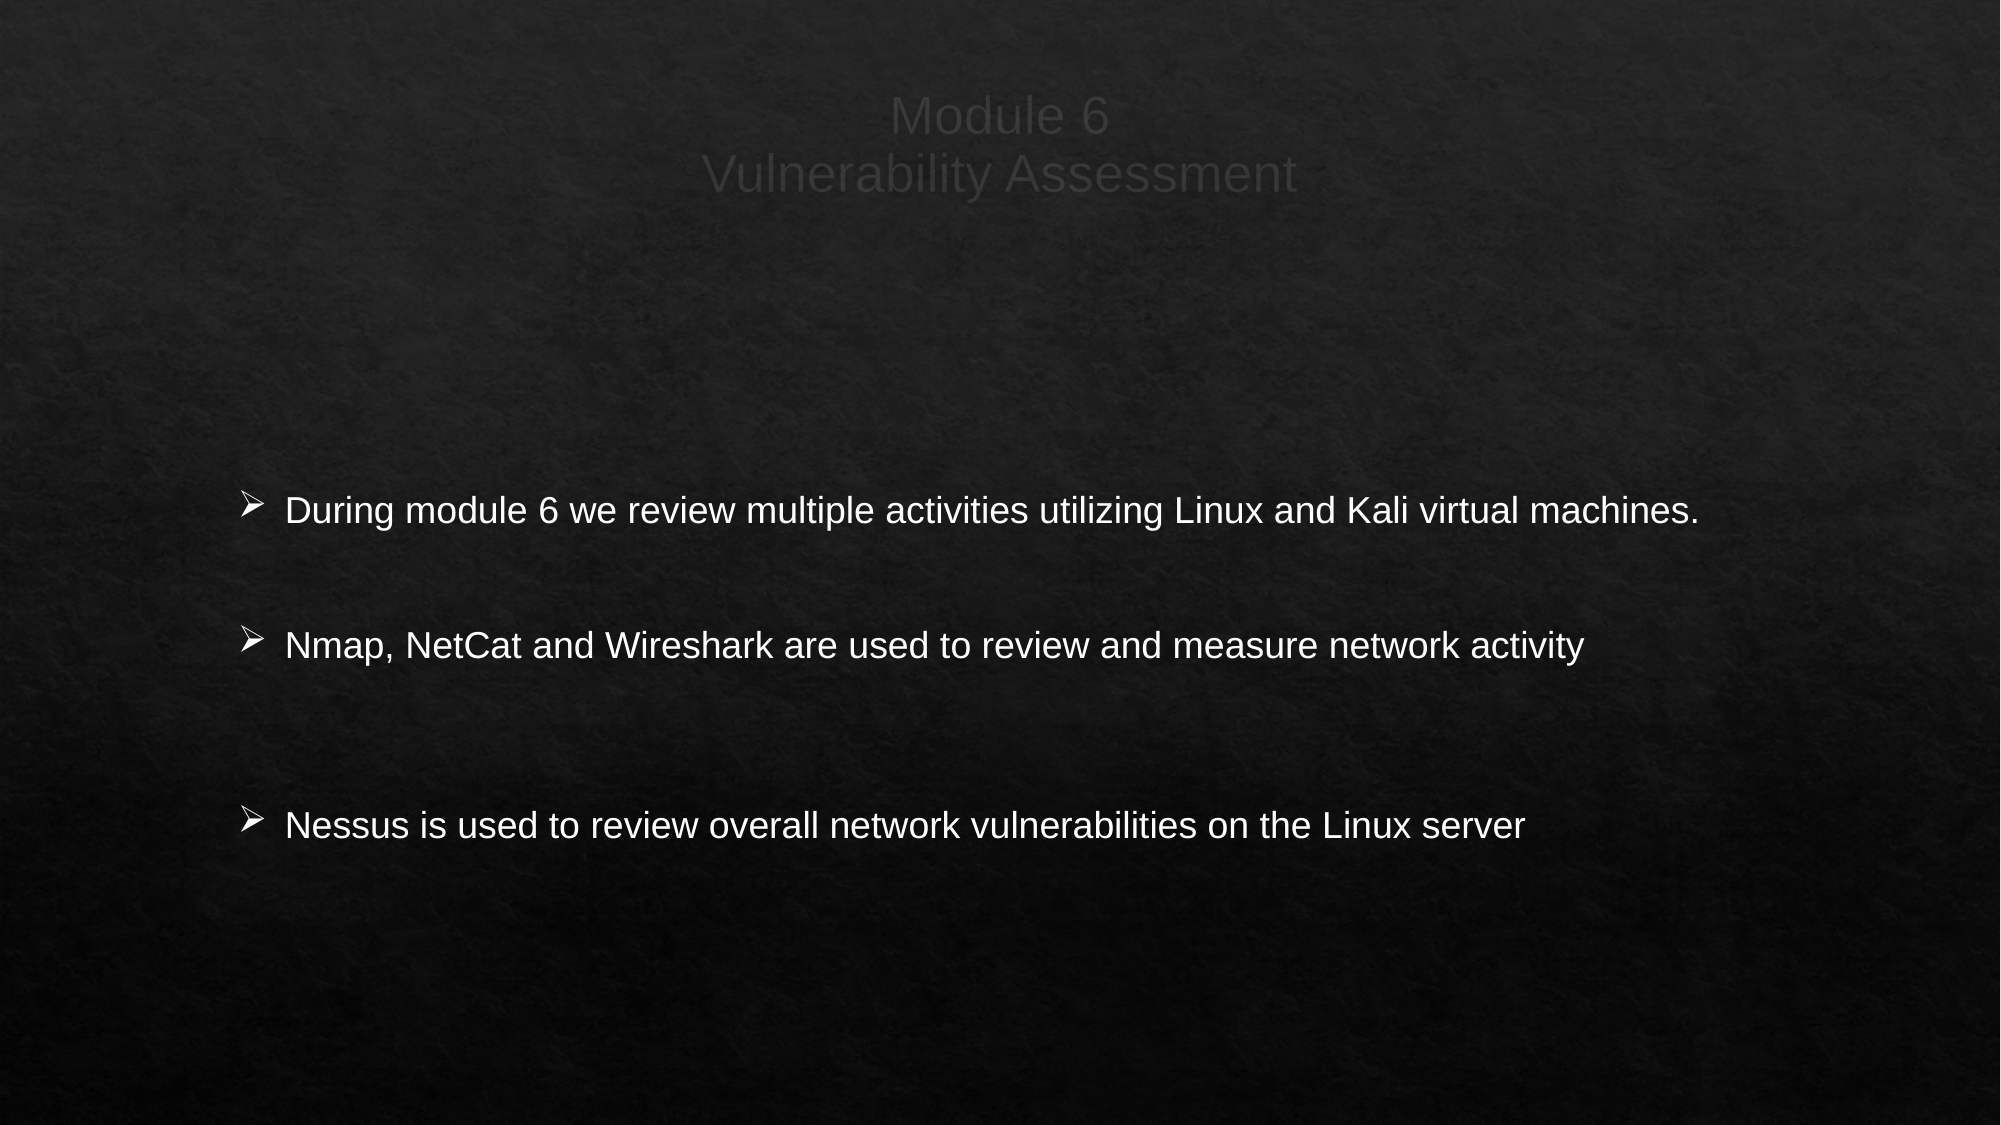

# Module 6 Vulnerability Assessment
During module 6 we review multiple activities utilizing Linux and Kali virtual machines.
Nmap, NetCat and Wireshark are used to review and measure network activity
Nessus is used to review overall network vulnerabilities on the Linux server